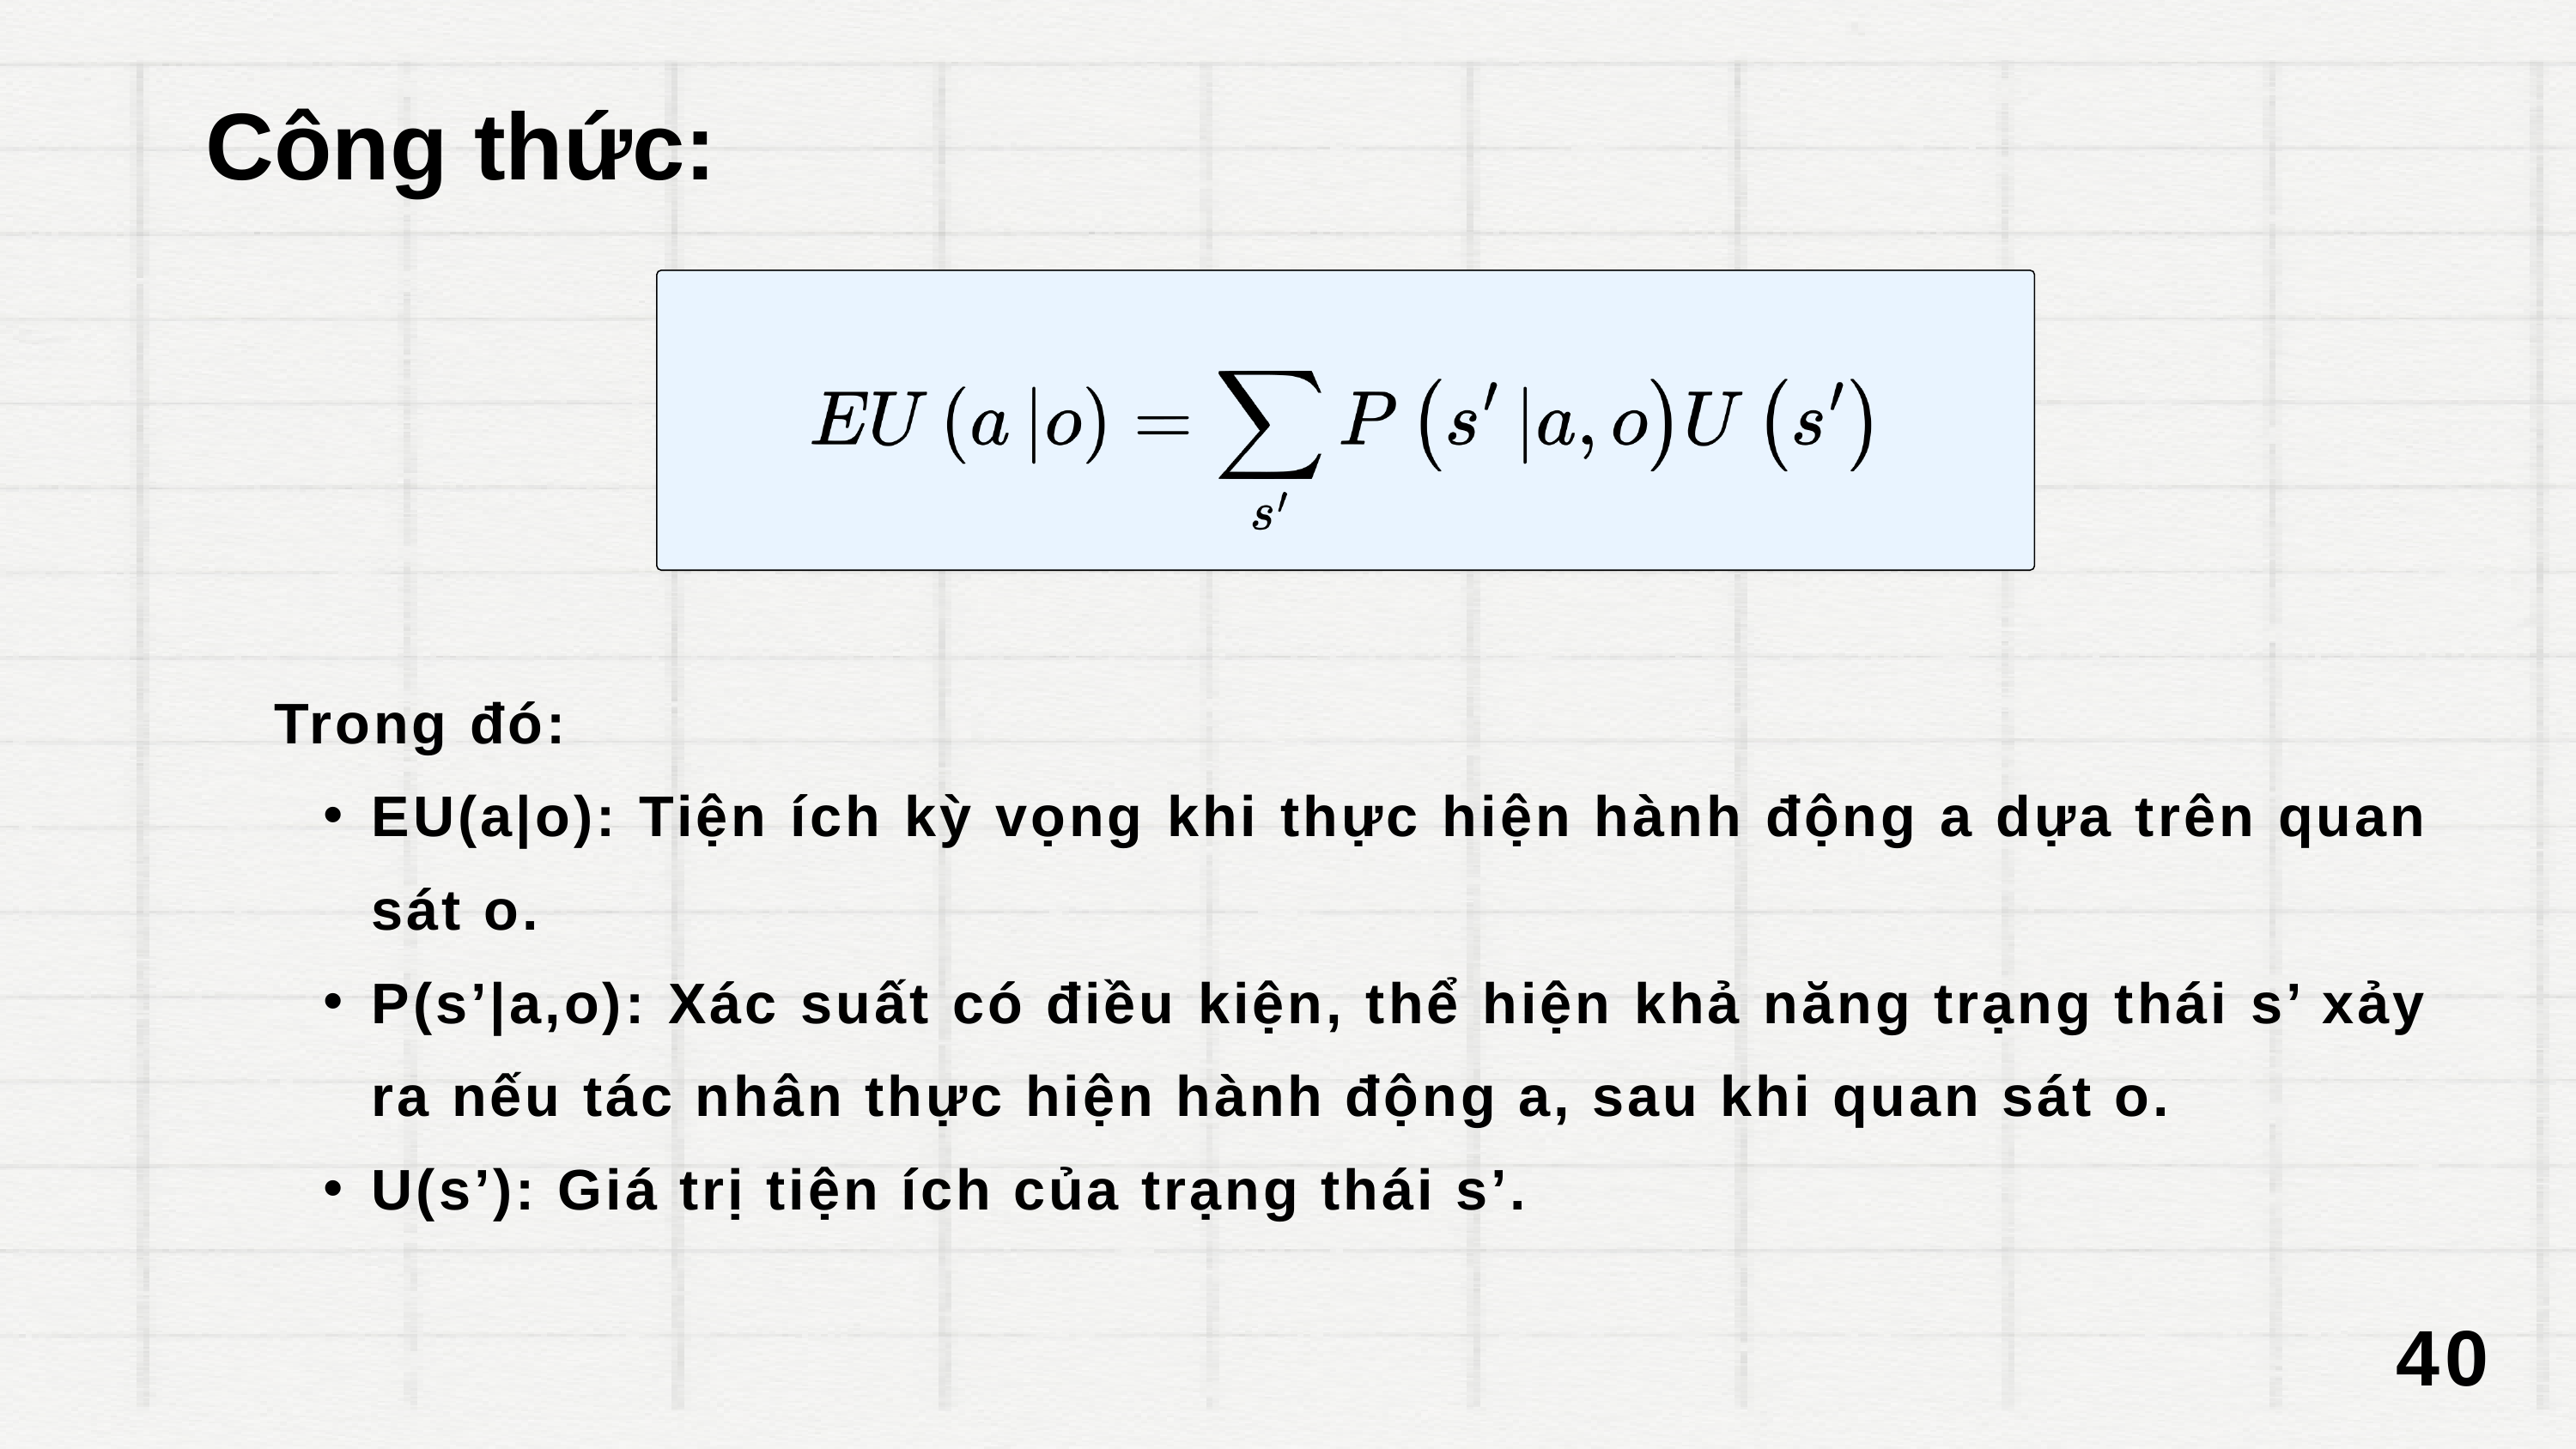

Công thức:

Trong đó:
EU(a|o): Tiện ích kỳ vọng khi thực hiện hành động a dựa trên quan sát o.
P(s’|a,o): Xác suất có điều kiện, thể hiện khả năng trạng thái s’ xảy ra nếu tác nhân thực hiện hành động a, sau khi quan sát o.
U(s’): Giá trị tiện ích của trạng thái s’.
40